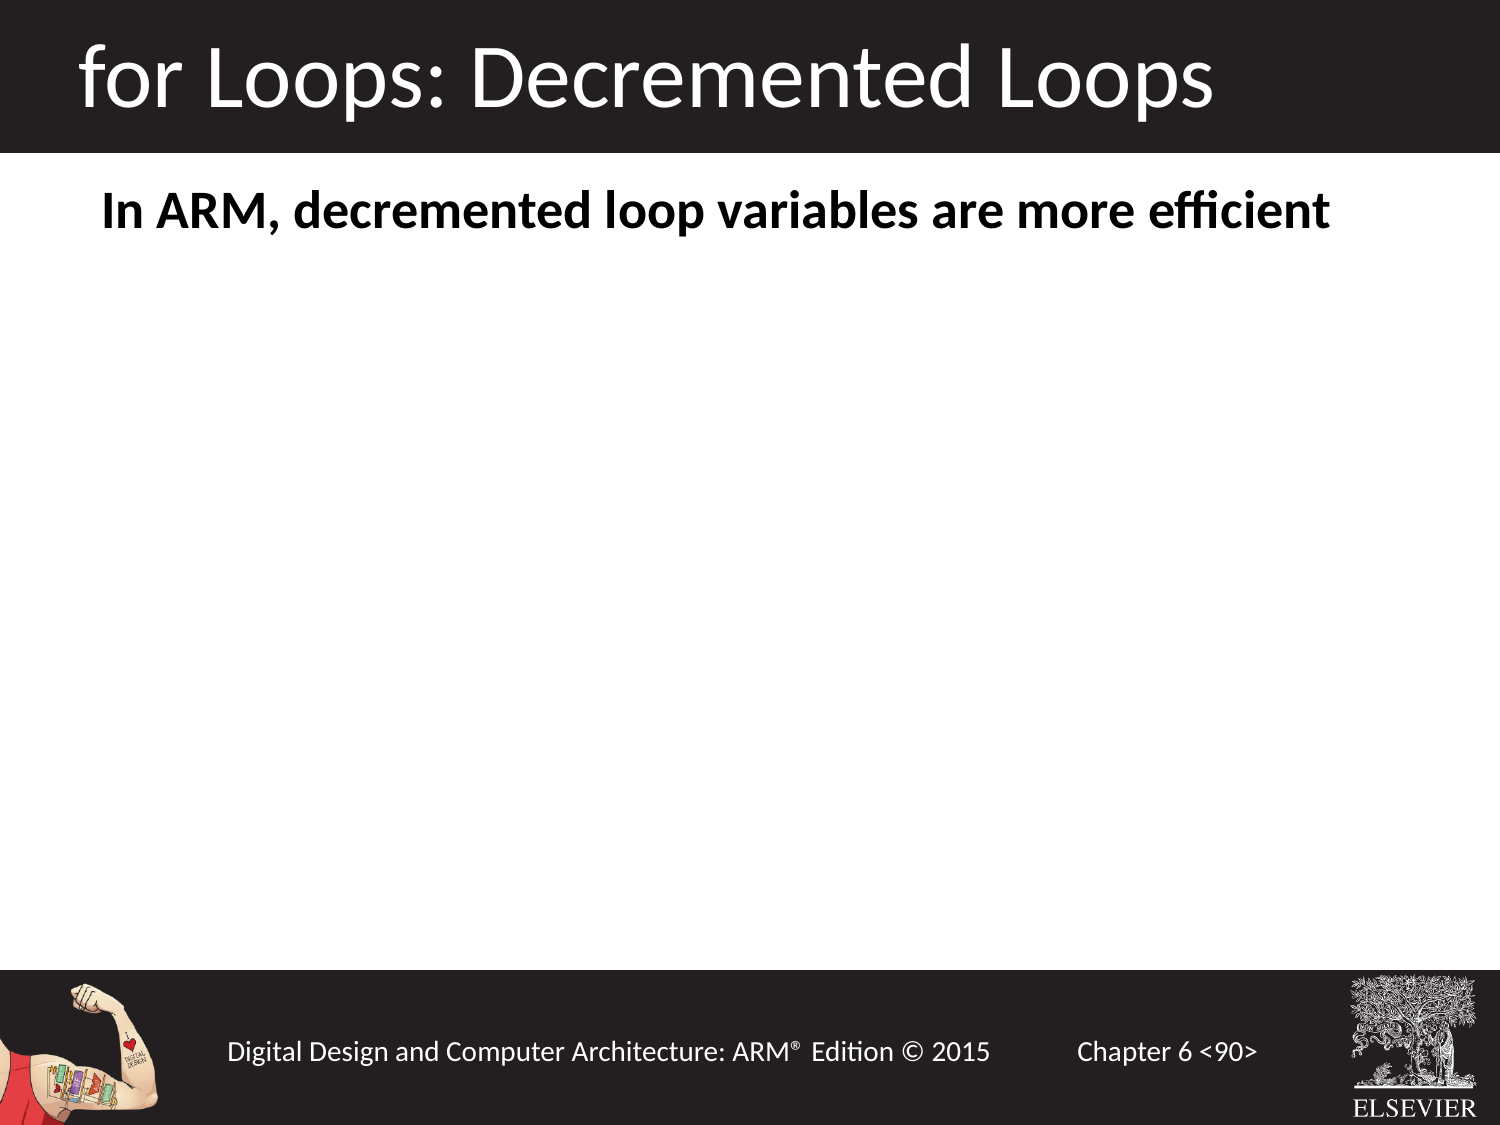

for Loops: Decremented Loops
In ARM, decremented loop variables are more efficient